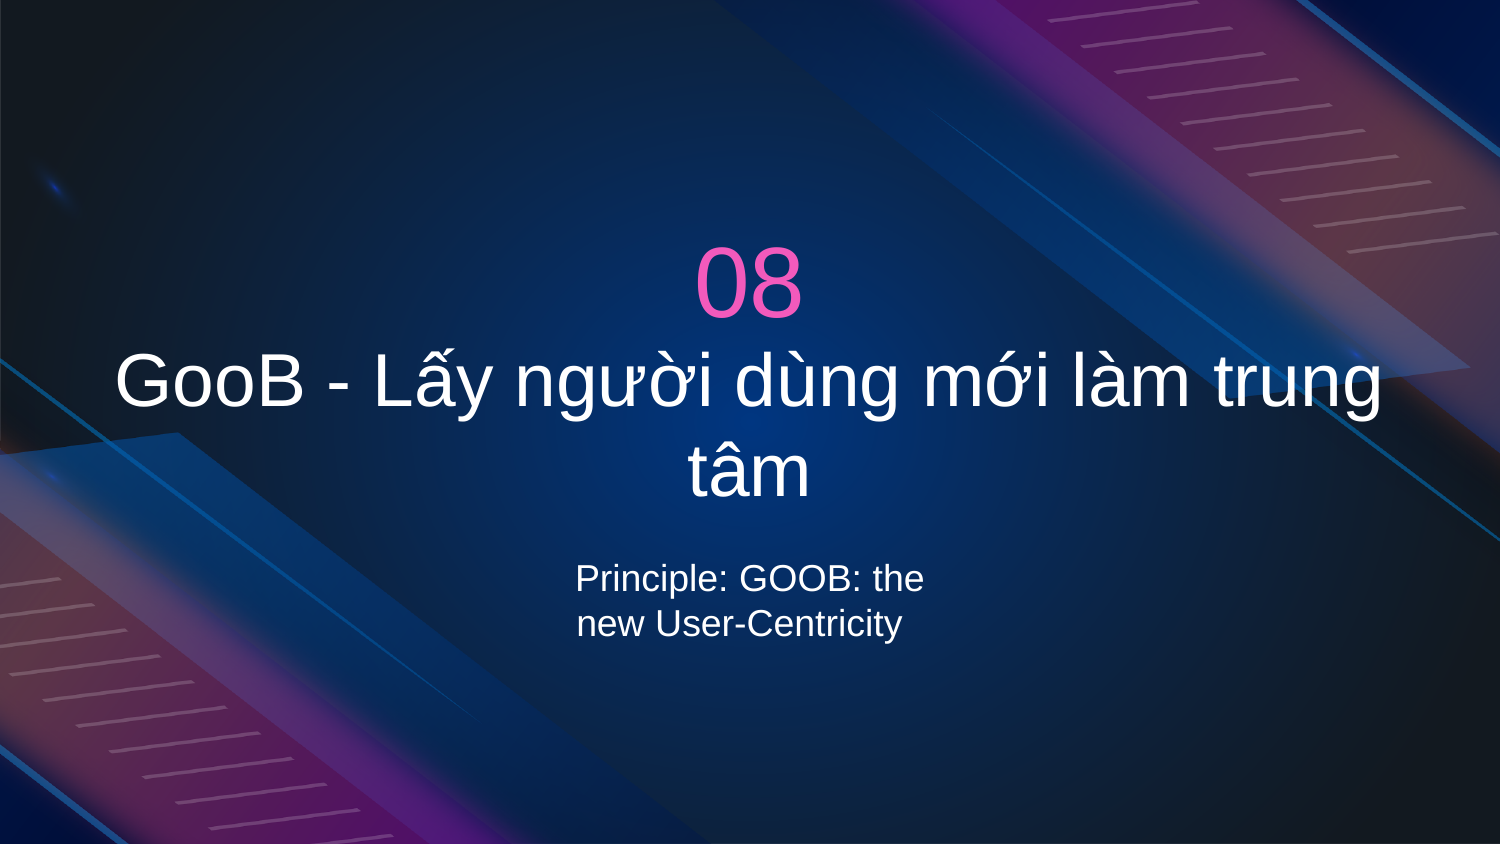

08
# GooB - Lấy người dùng mới làm trung tâm
Principle: GOOB: the new User-Centricity